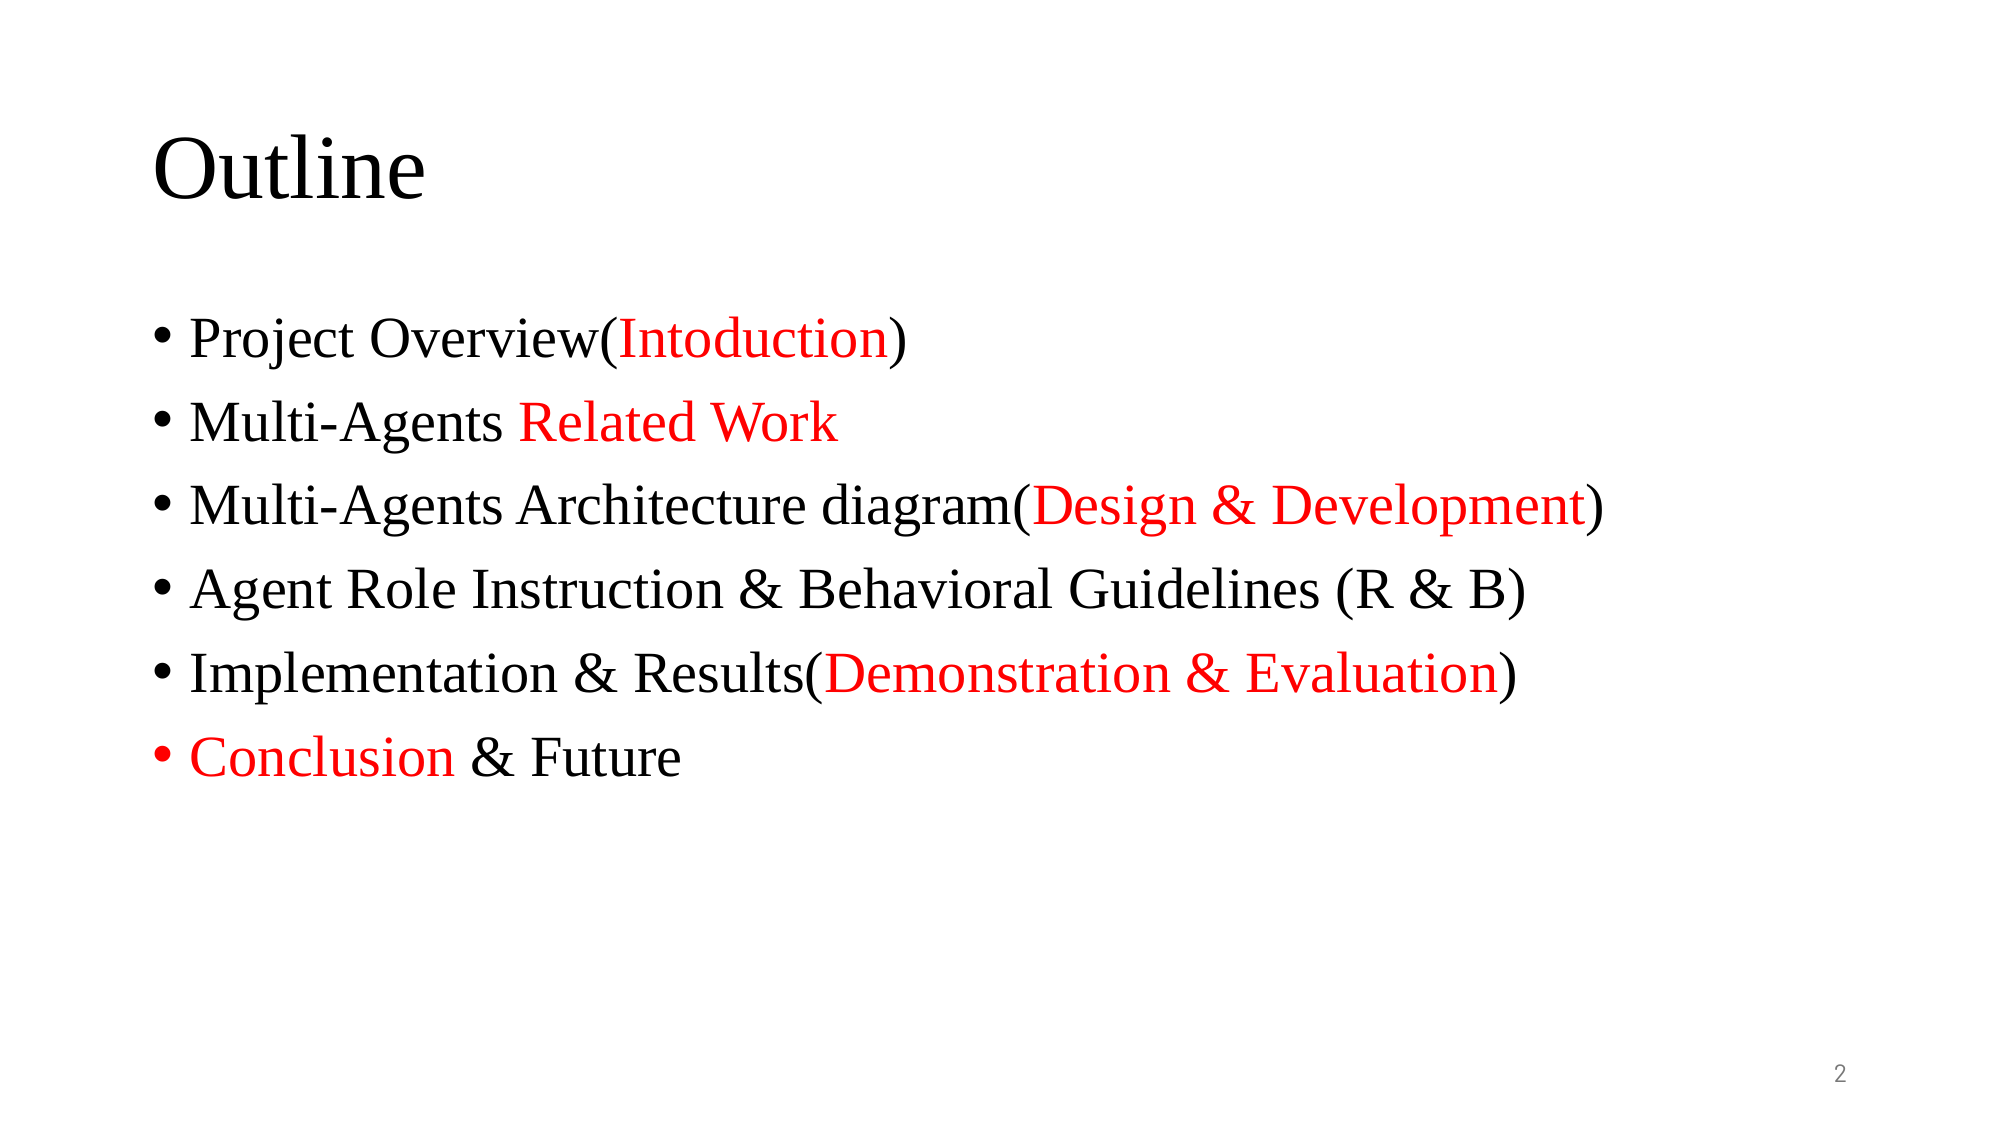

# Outline
Project Overview(Intoduction)
Multi-Agents Related Work
Multi-Agents Architecture diagram(Design & Development)
Agent Role Instruction & Behavioral Guidelines (R & B)
Implementation & Results(Demonstration & Evaluation)
Conclusion & Future

2